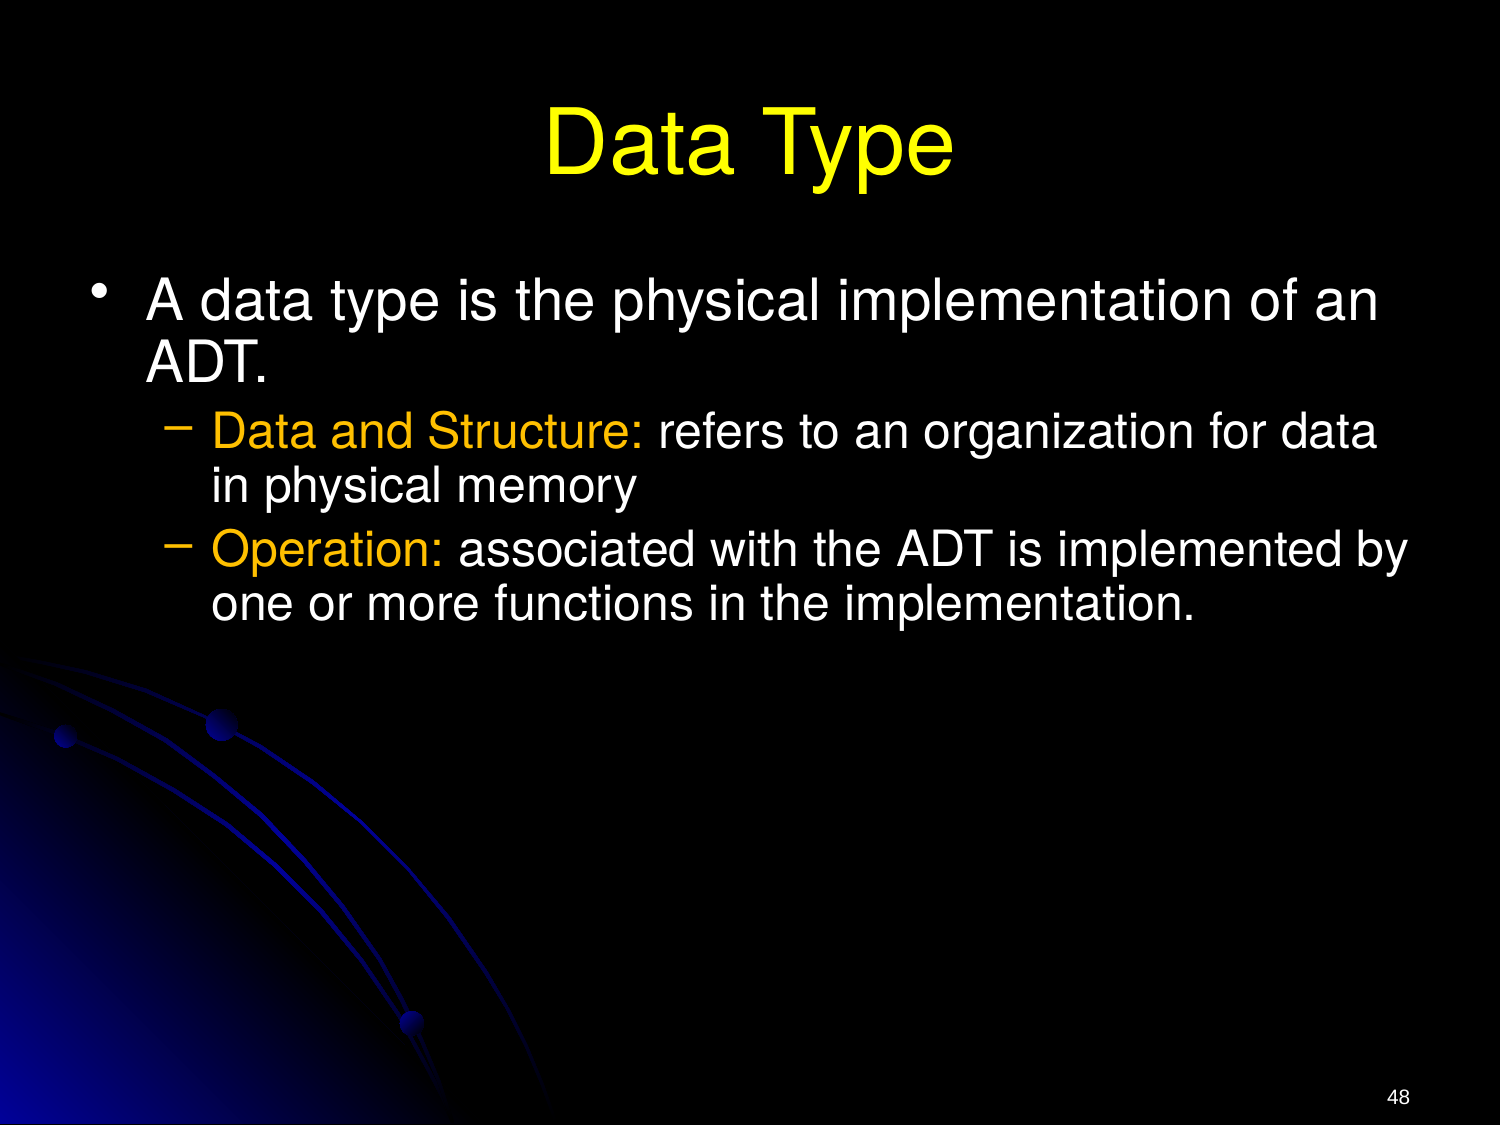

Data Type
A data type is the physical implementation of an ADT.
Data and Structure: refers to an organization for data in physical memory
Operation: associated with the ADT is implemented by one or more functions in the implementation.

48